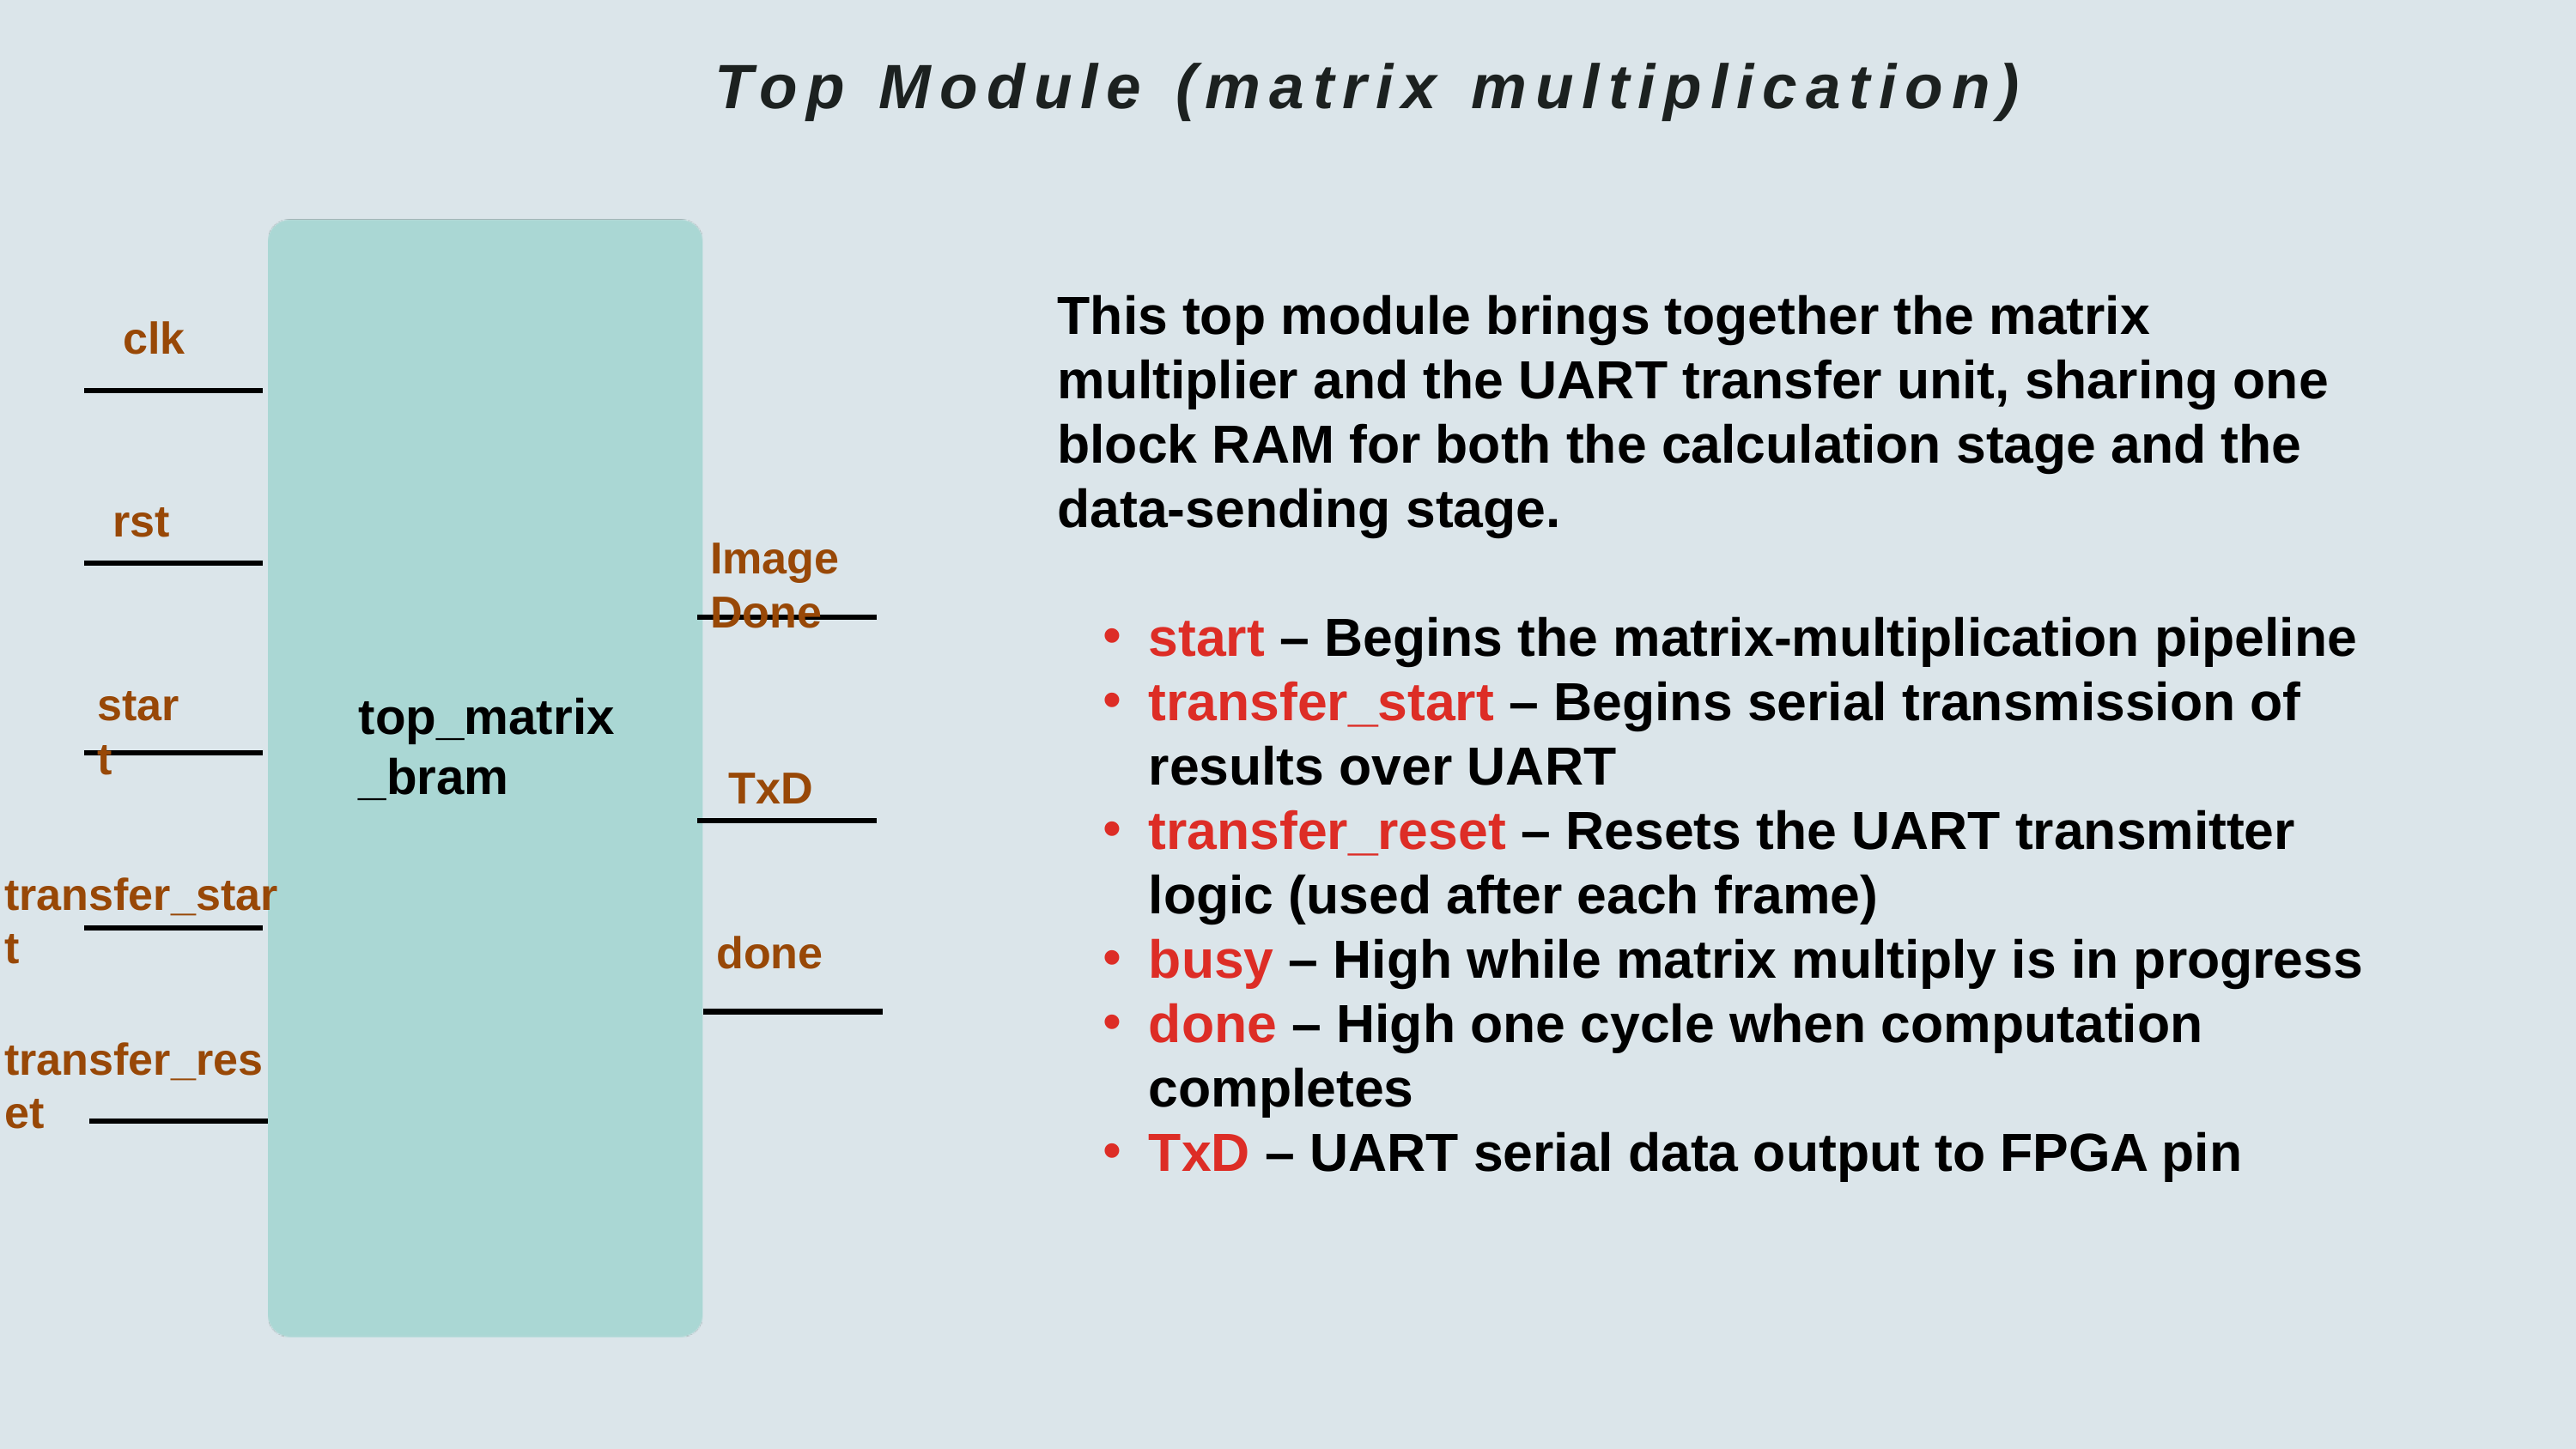

Top Module (matrix multiplication)

clk

This top module brings together the matrix multiplier and the UART transfer unit, sharing one block RAM for both the calculation stage and the data‐sending stage.

start – Begins the matrix-multiplication pipeline
transfer_start – Begins serial transmission of results over UART
transfer_reset – Resets the UART transmitter logic (used after each frame)
busy – High while matrix multiply is in progress
done – High one cycle when computation completes
TxD – UART serial data output to FPGA pin

rst
Image Done

start
top_matrix_bram

TxD

transfer_start
done

transfer_reset